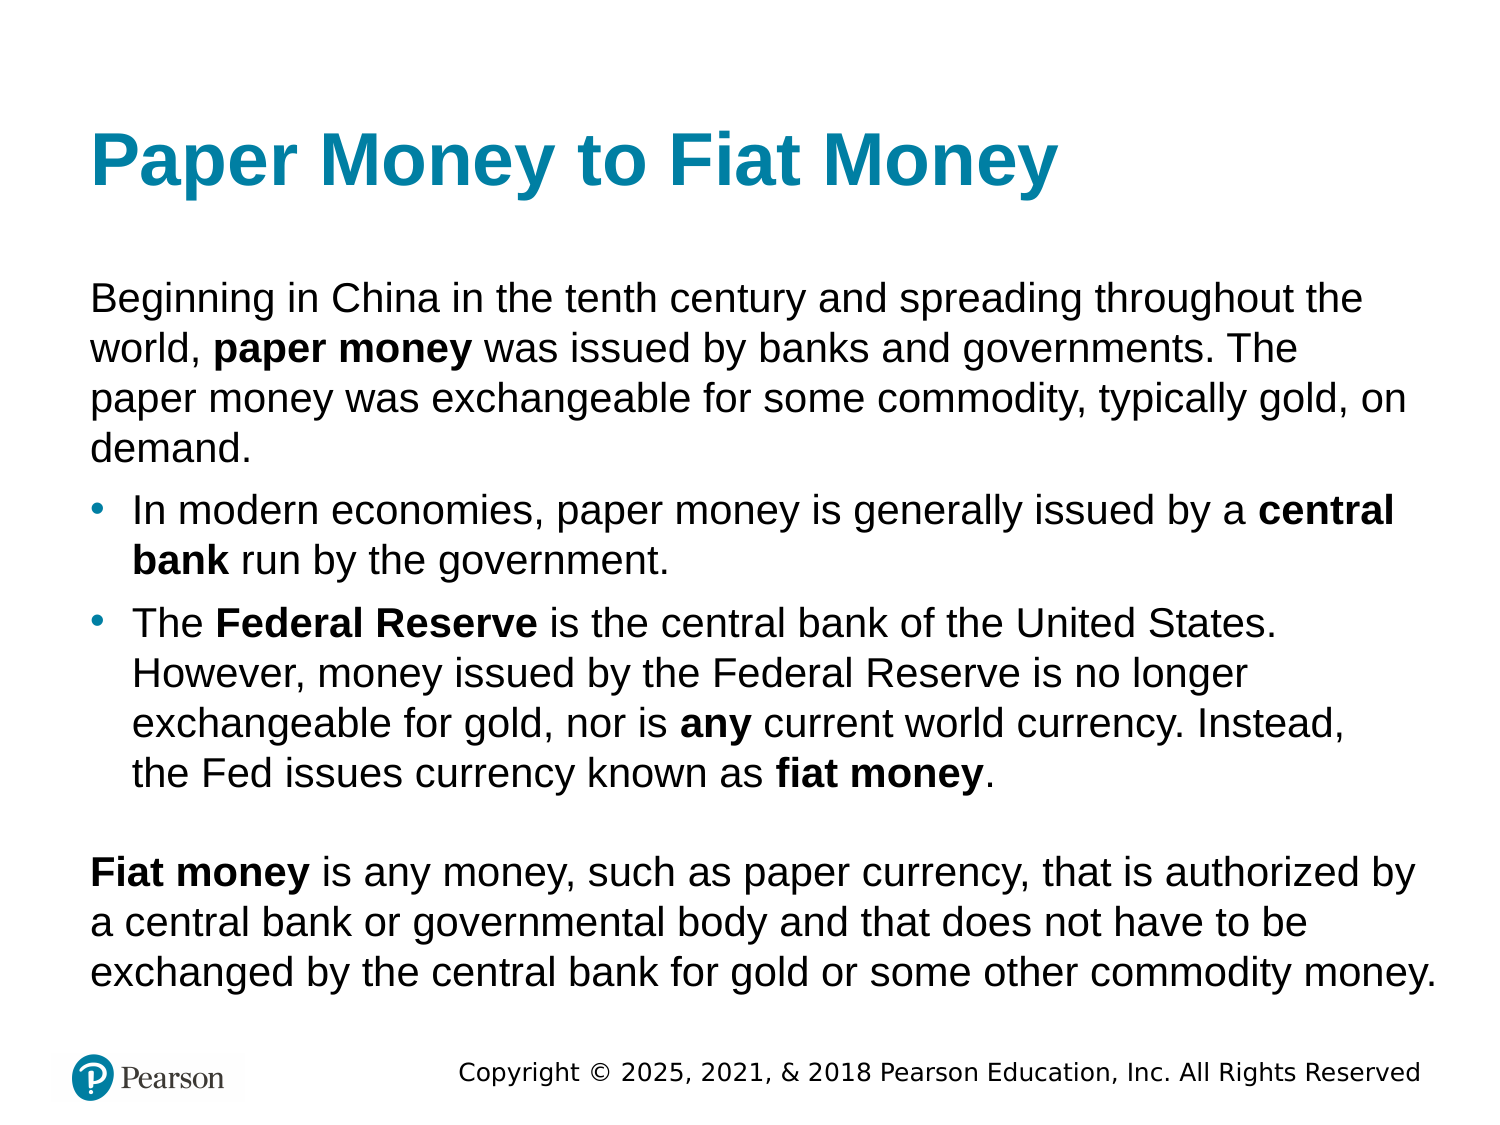

# Paper Money to Fiat Money
Beginning in China in the tenth century and spreading throughout the world, paper money was issued by banks and governments. The paper money was exchangeable for some commodity, typically gold, on demand.
In modern economies, paper money is generally issued by a central bank run by the government.
The Federal Reserve is the central bank of the United States. However, money issued by the Federal Reserve is no longer exchangeable for gold, nor is any current world currency. Instead, the Fed issues currency known as fiat money.
Fiat money is any money, such as paper currency, that is authorized by a central bank or governmental body and that does not have to be exchanged by the central bank for gold or some other commodity money.